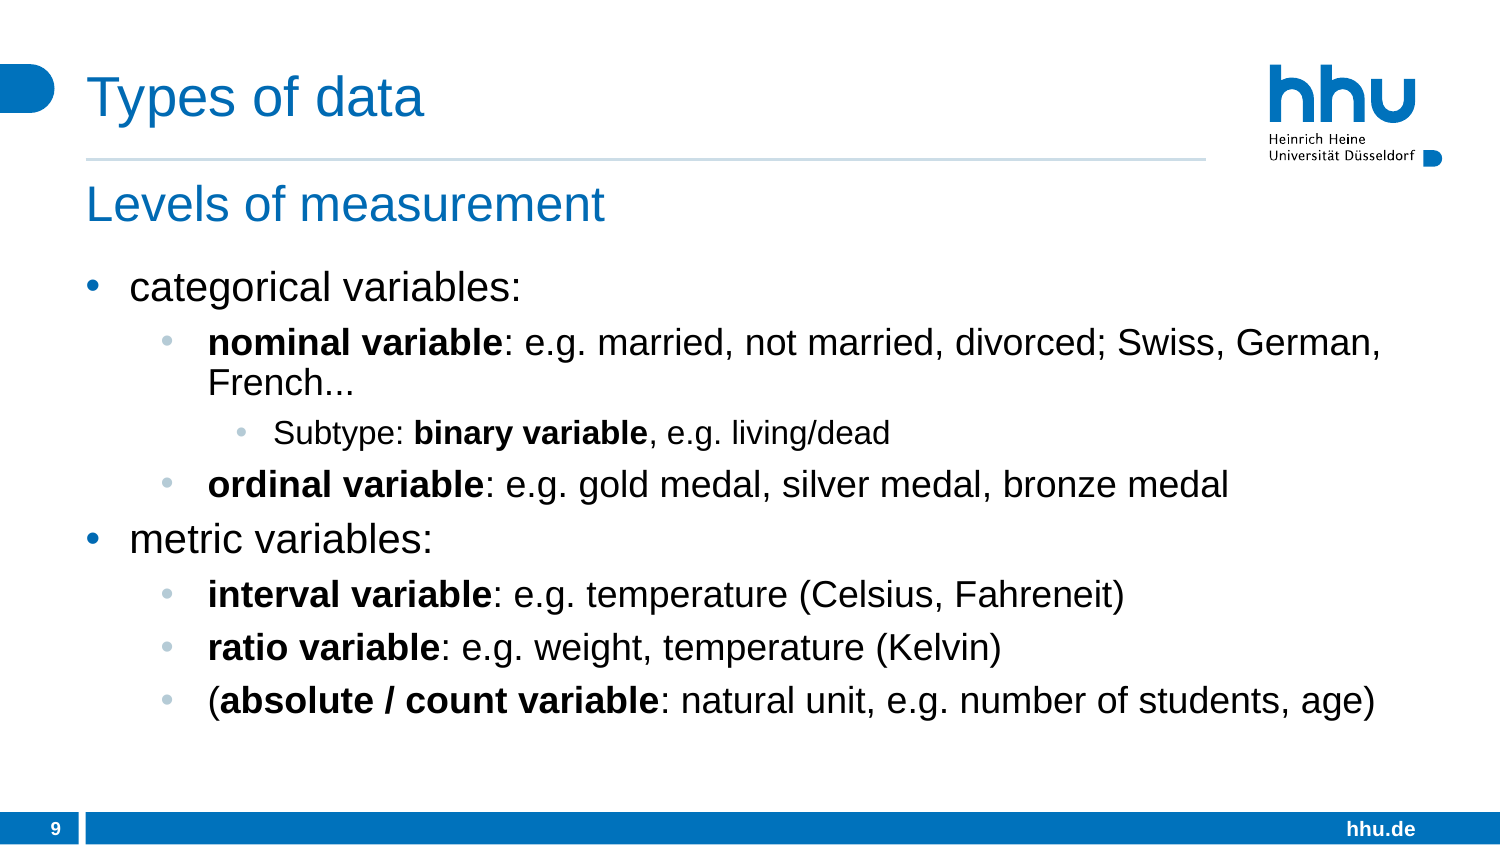

# Types of data
Levels of measurement
categorical variables:
nominal variable: e.g. married, not married, divorced; Swiss, German, French...
Subtype: binary variable, e.g. living/dead
ordinal variable: e.g. gold medal, silver medal, bronze medal
metric variables:
interval variable: e.g. temperature (Celsius, Fahreneit)
ratio variable: e.g. weight, temperature (Kelvin)
(absolute / count variable: natural unit, e.g. number of students, age)

9